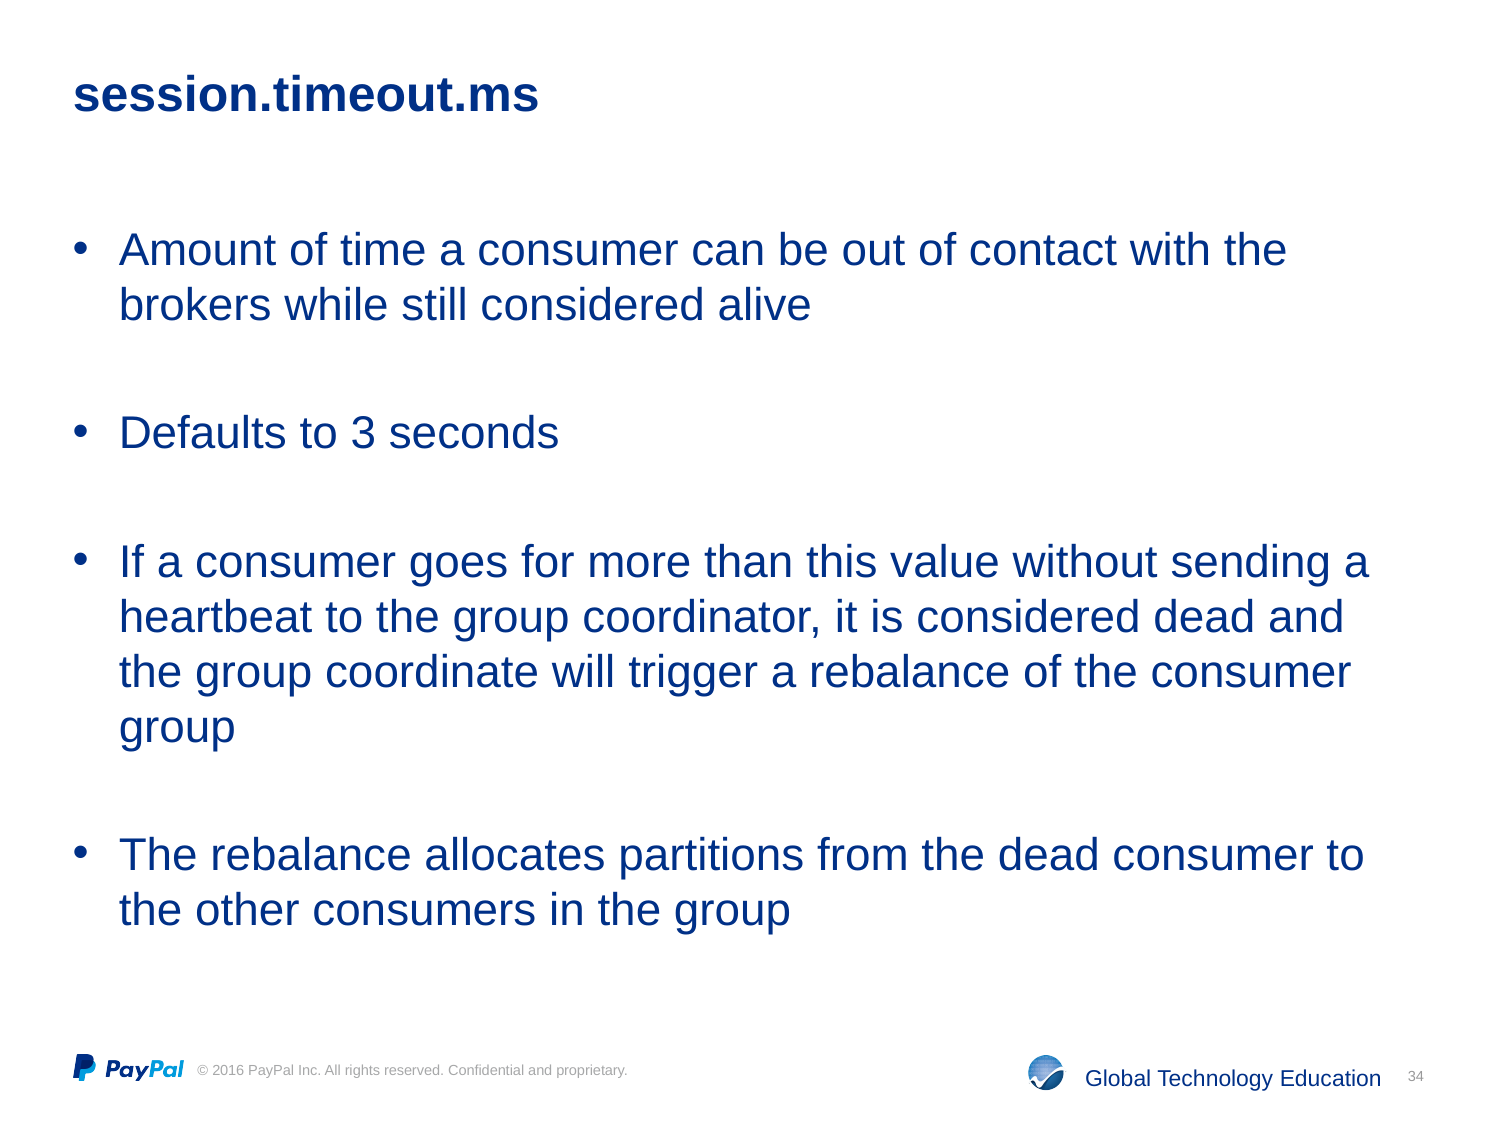

# session.timeout.ms
Amount of time a consumer can be out of contact with the brokers while still considered alive

Defaults to 3 seconds

If a consumer goes for more than this value without sending a heartbeat to the group coordinator, it is considered dead and the group coordinate will trigger a rebalance of the consumer group

The rebalance allocates partitions from the dead consumer to the other consumers in the group
34